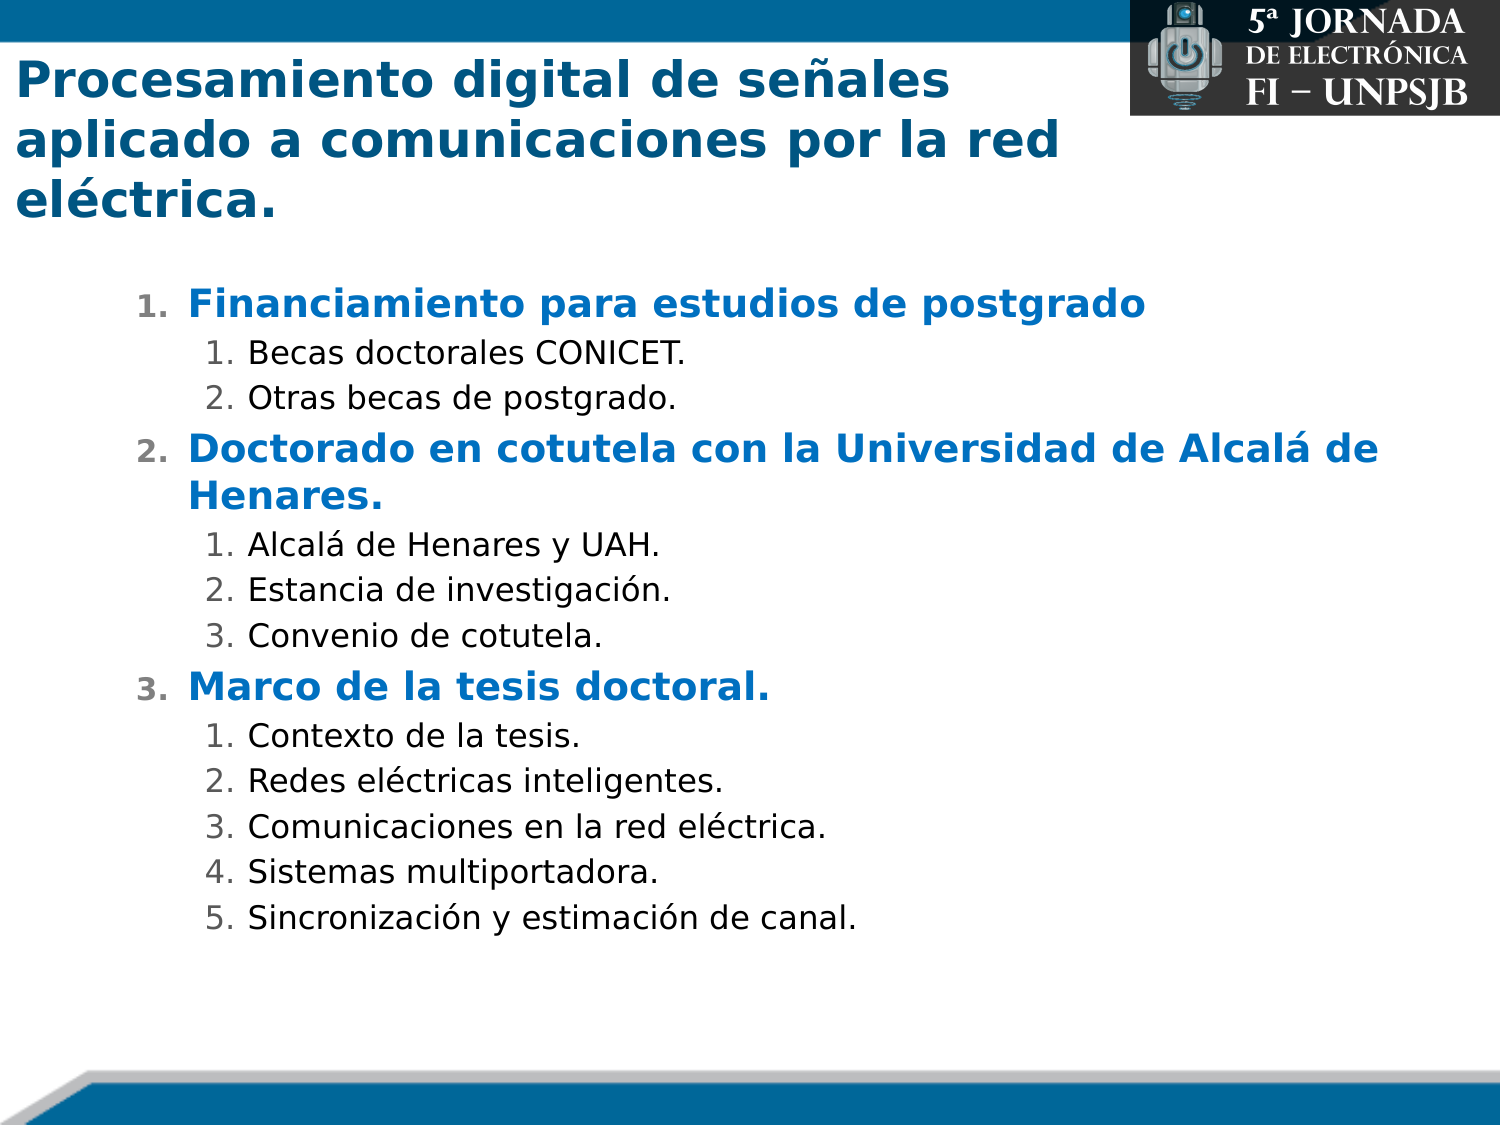

# Procesamiento digital de señales aplicado a comunicaciones por la red eléctrica.
Financiamiento para estudios de postgrado
Becas doctorales CONICET.
Otras becas de postgrado.
Doctorado en cotutela con la Universidad de Alcalá de Henares.
Alcalá de Henares y UAH.
Estancia de investigación.
Convenio de cotutela.
Marco de la tesis doctoral.
Contexto de la tesis.
Redes eléctricas inteligentes.
Comunicaciones en la red eléctrica.
Sistemas multiportadora.
Sincronización y estimación de canal.